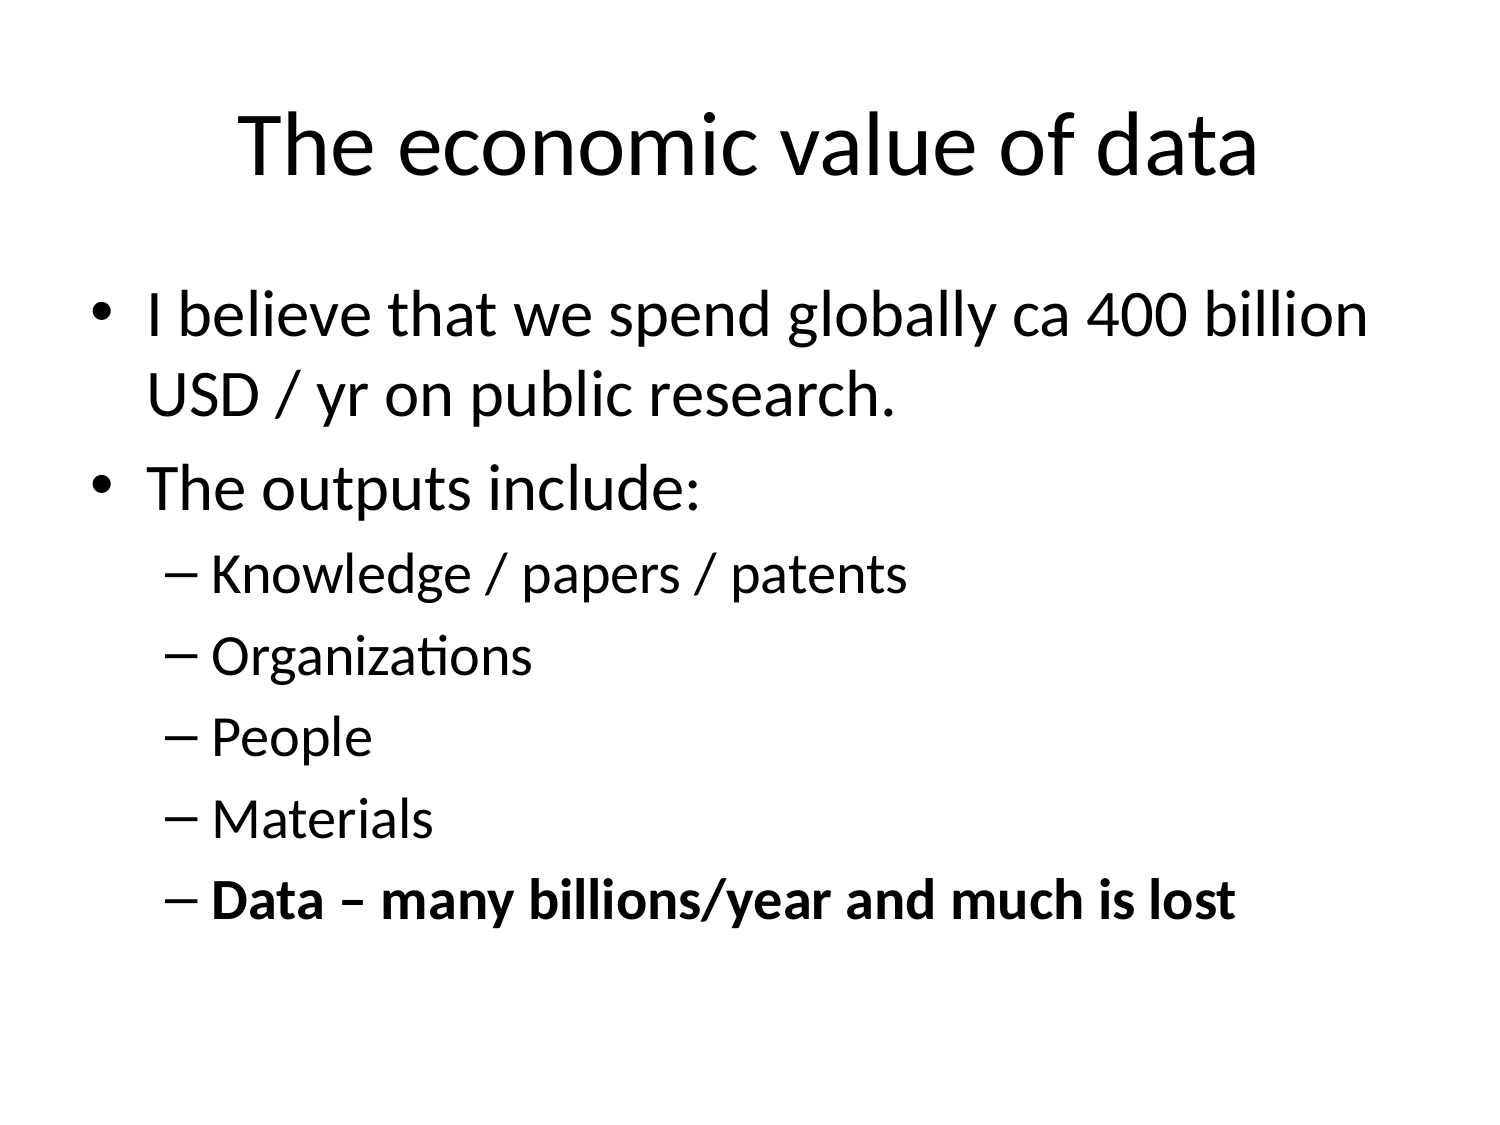

# The economic value of data
I believe that we spend globally ca 400 billion USD / yr on public research.
The outputs include:
Knowledge / papers / patents
Organizations
People
Materials
Data – many billions/year and much is lost